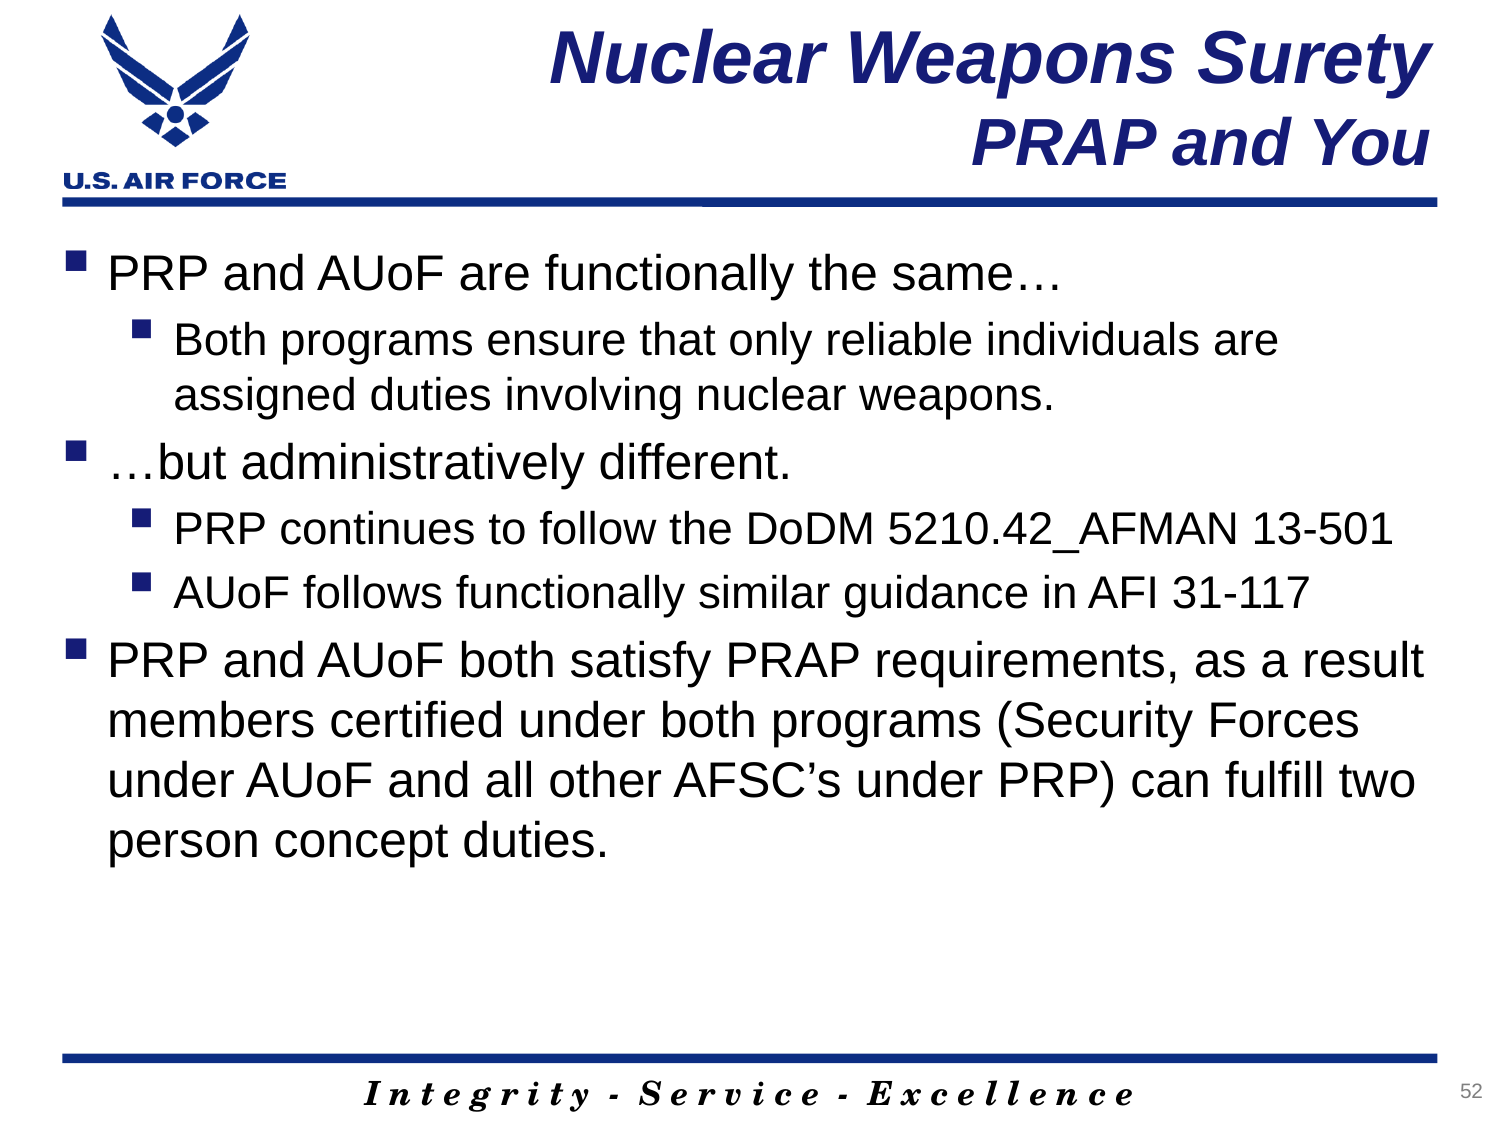

# Nuclear Weapons Surety PRAP and You
PRP and AUoF are functionally the same…
Both programs ensure that only reliable individuals are assigned duties involving nuclear weapons.
…but administratively different.
PRP continues to follow the DoDM 5210.42_AFMAN 13-501
AUoF follows functionally similar guidance in AFI 31-117
PRP and AUoF both satisfy PRAP requirements, as a result members certified under both programs (Security Forces under AUoF and all other AFSC’s under PRP) can fulfill two person concept duties.
52